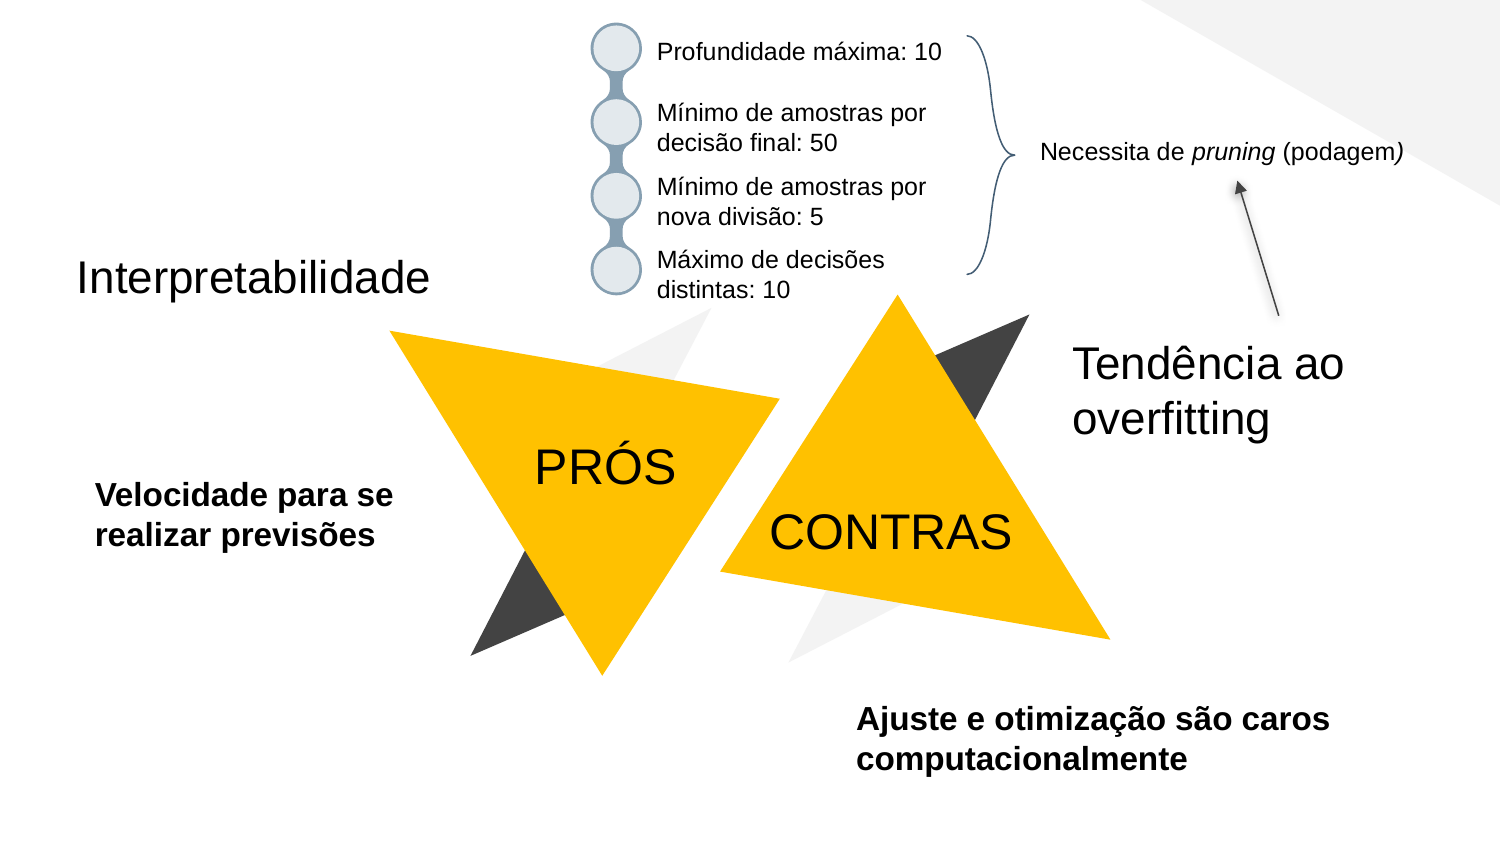

Profundidade máxima: 10

Mínimo de amostras por decisão final: 50
Necessita de pruning (podagem)

Mínimo de amostras por nova divisão: 5
Máximo de decisões distintas: 10
Interpretabilidade
Tendência ao overfitting
# PRÓS
CONTRAS
Velocidade para se realizar previsões
Ajuste e otimização são caros computacionalmente